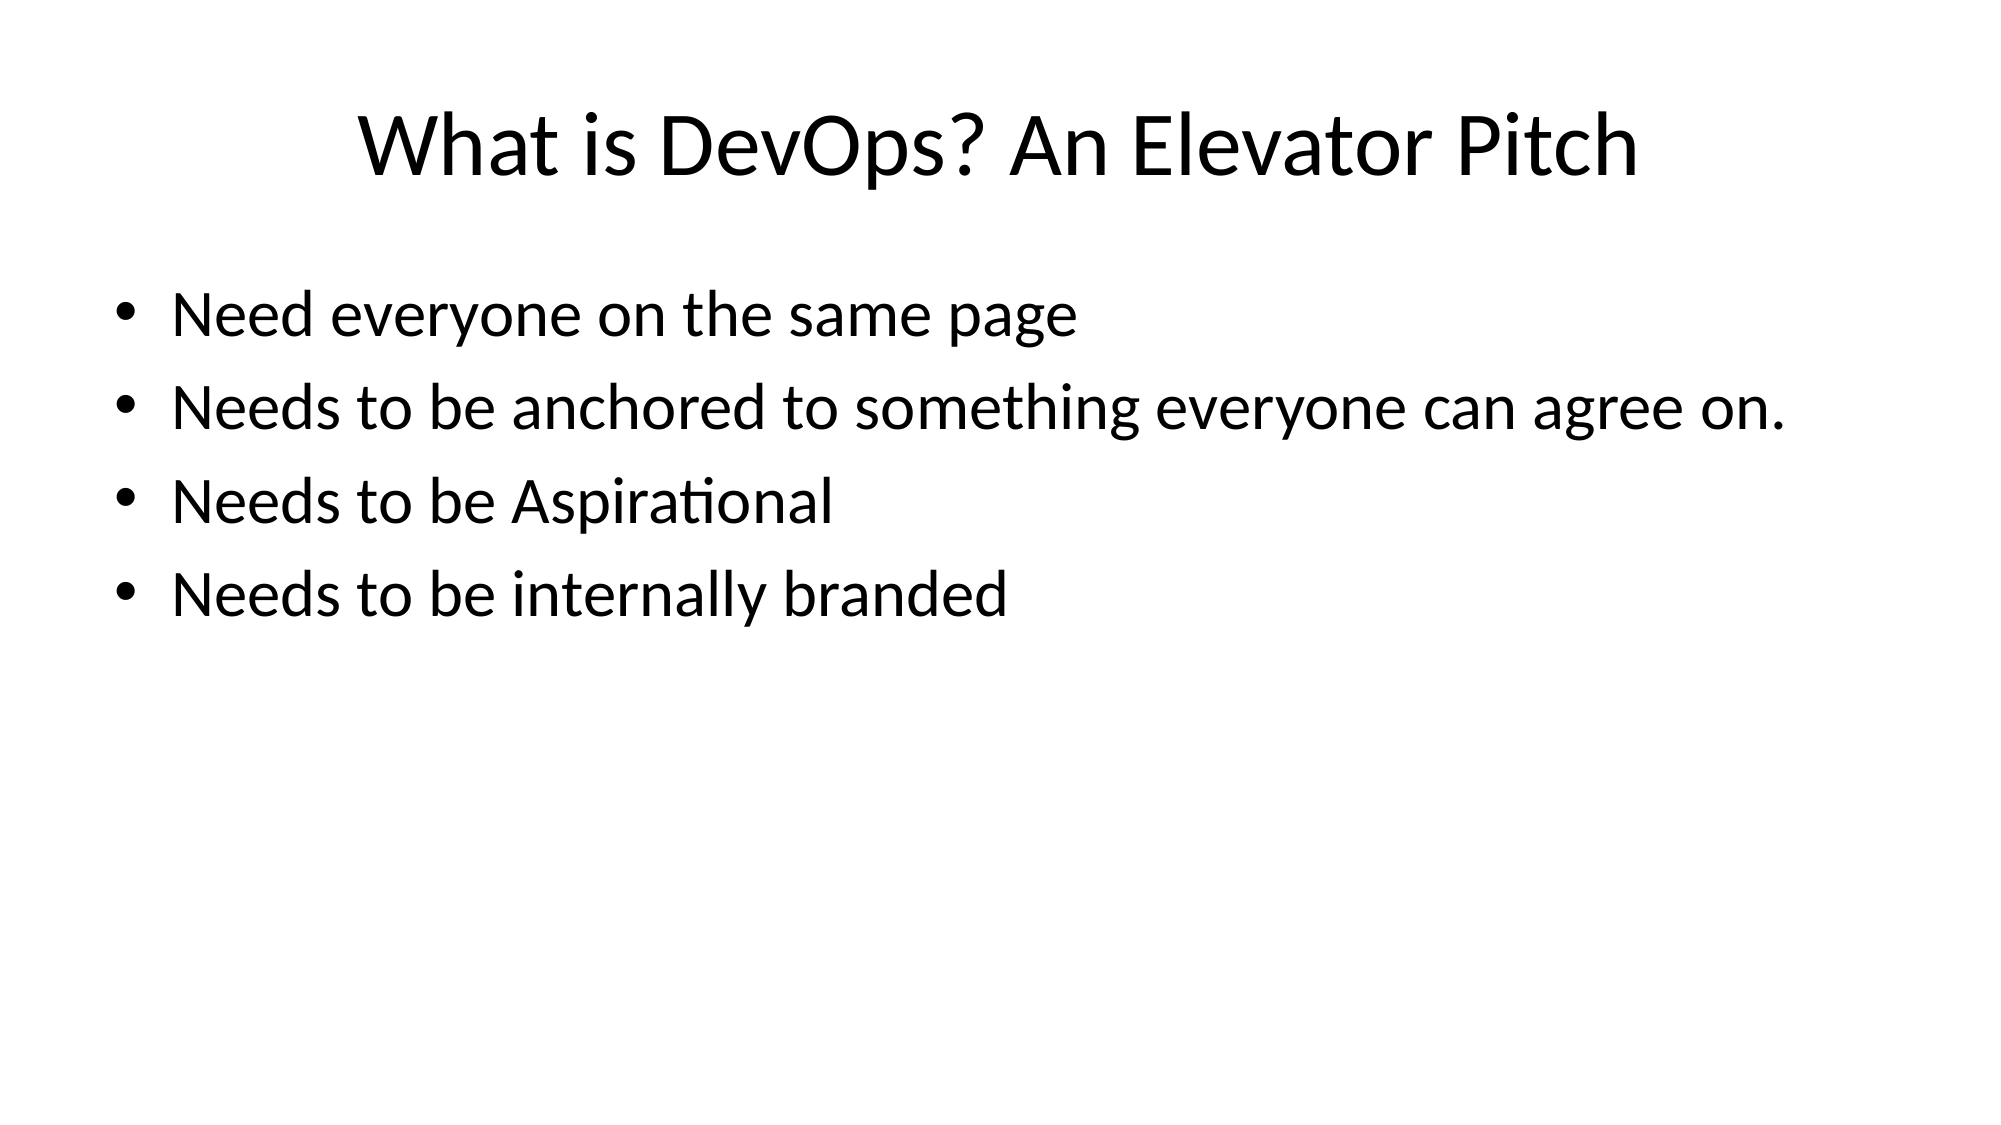

# What is DevOps? An Elevator Pitch
Need everyone on the same page
Needs to be anchored to something everyone can agree on.
Needs to be Aspirational
Needs to be internally branded